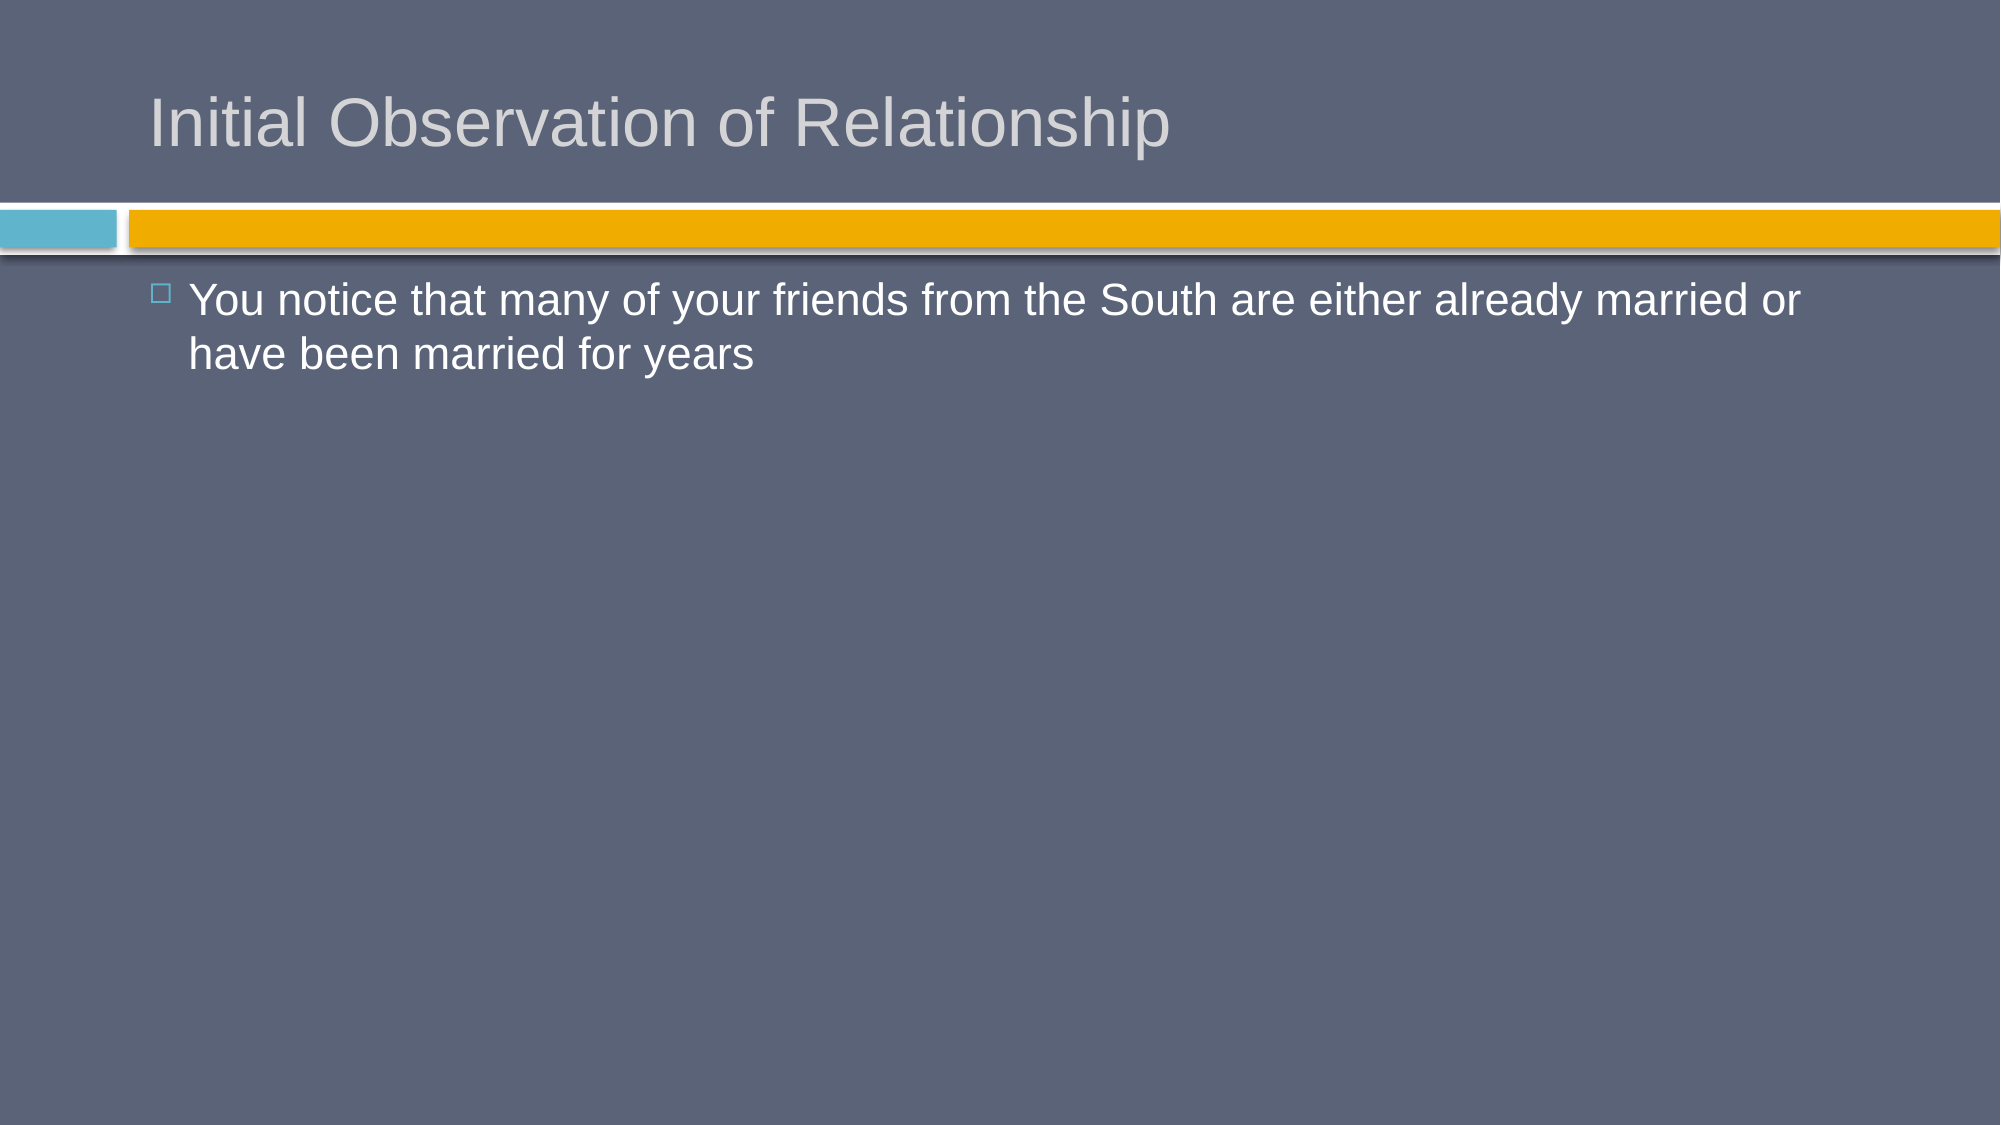

# Initial Observation of Relationship
You notice that many of your friends from the South are either already married or have been married for years